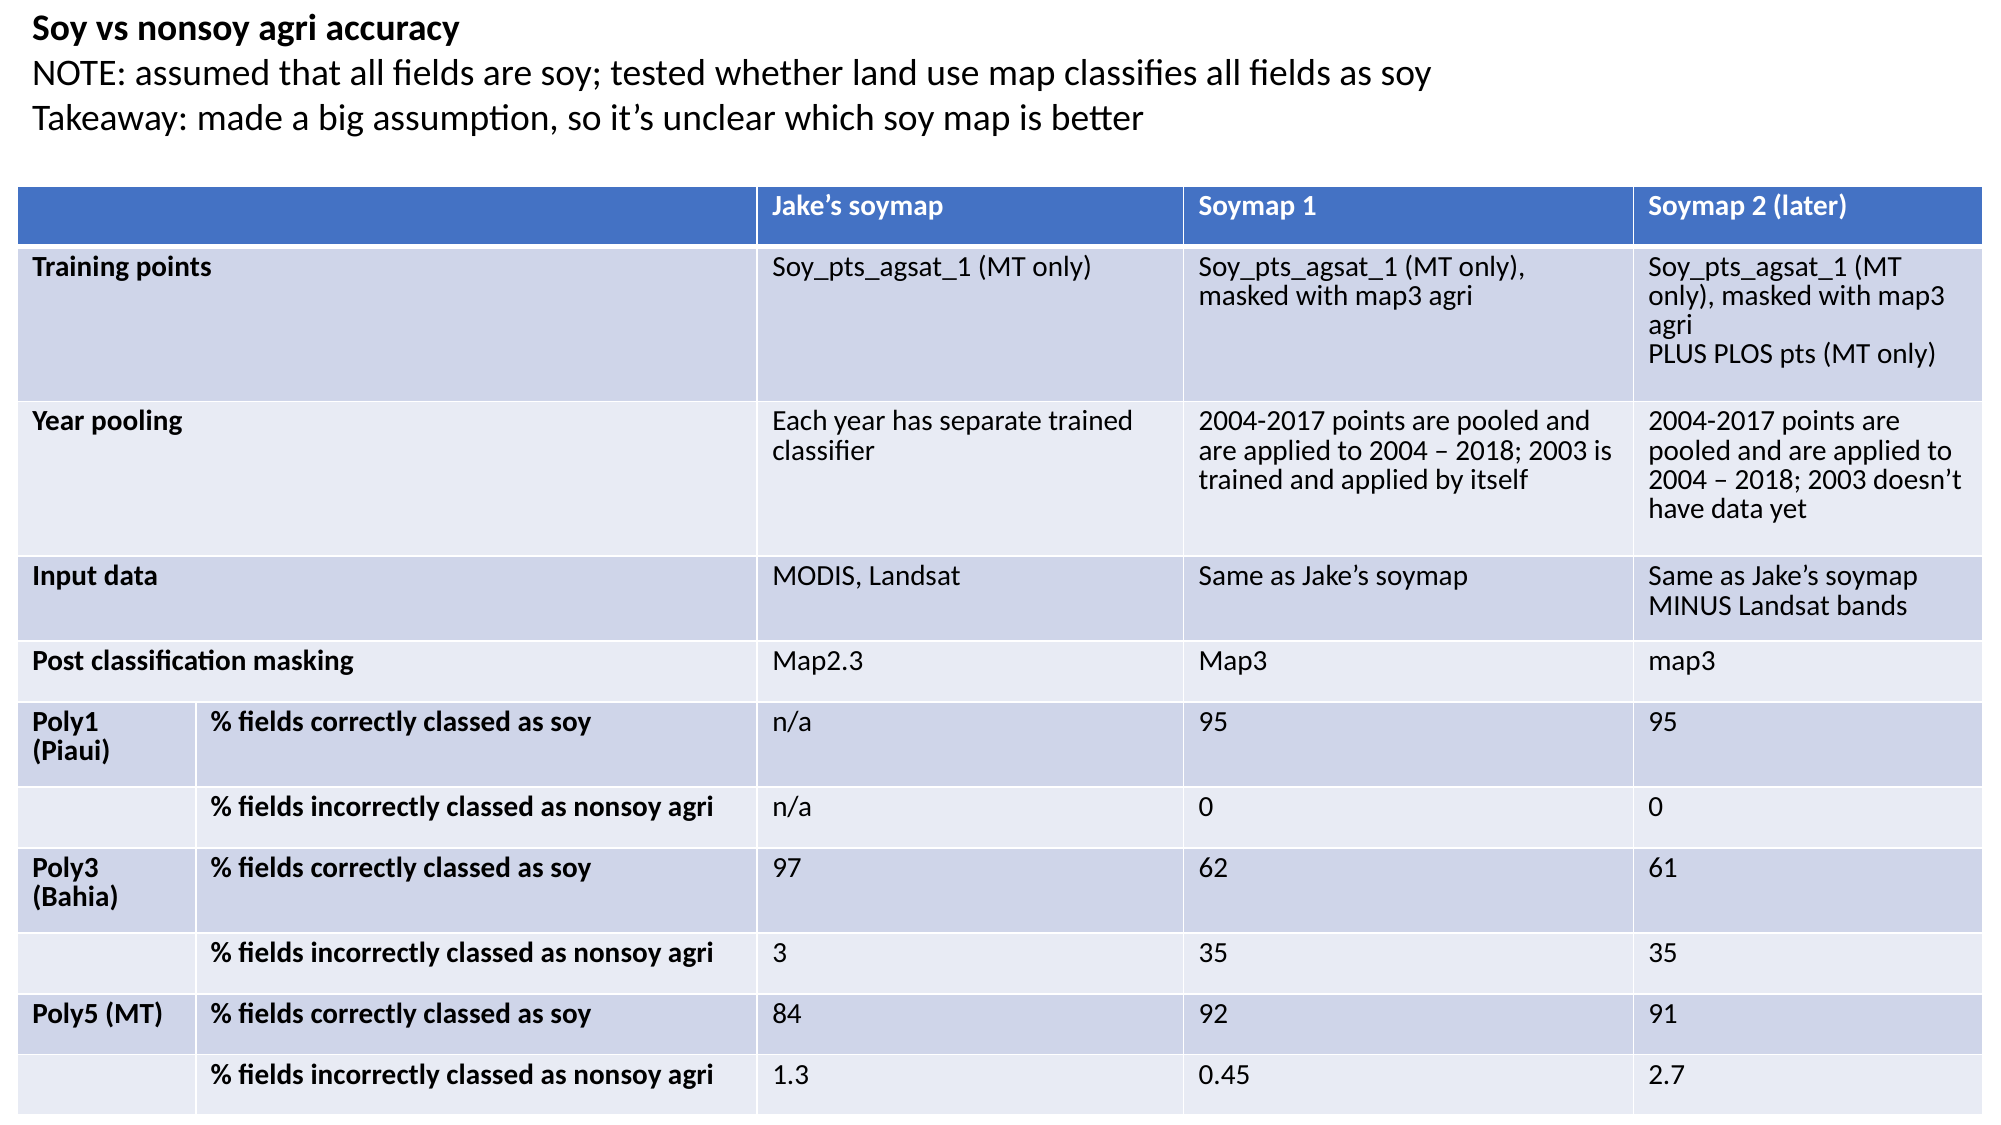

Soy vs nonsoy agri accuracy
NOTE: assumed that all fields are soy; tested whether land use map classifies all fields as soy
Takeaway: made a big assumption, so it’s unclear which soy map is better
|  |  | Jake’s soymap | Soymap 1 | Soymap 2 (later) |
| --- | --- | --- | --- | --- |
| Training points |  | Soy\_pts\_agsat\_1 (MT only) | Soy\_pts\_agsat\_1 (MT only), masked with map3 agri | Soy\_pts\_agsat\_1 (MT only), masked with map3 agri PLUS PLOS pts (MT only) |
| Year pooling |  | Each year has separate trained classifier | 2004-2017 points are pooled and are applied to 2004 – 2018; 2003 is trained and applied by itself | 2004-2017 points are pooled and are applied to 2004 – 2018; 2003 doesn’t have data yet |
| Input data |  | MODIS, Landsat | Same as Jake’s soymap | Same as Jake’s soymap MINUS Landsat bands |
| Post classification masking |  | Map2.3 | Map3 | map3 |
| Poly1 (Piaui) | % fields correctly classed as soy | n/a | 95 | 95 |
|  | % fields incorrectly classed as nonsoy agri | n/a | 0 | 0 |
| Poly3 (Bahia) | % fields correctly classed as soy | 97 | 62 | 61 |
|  | % fields incorrectly classed as nonsoy agri | 3 | 35 | 35 |
| Poly5 (MT) | % fields correctly classed as soy | 84 | 92 | 91 |
|  | % fields incorrectly classed as nonsoy agri | 1.3 | 0.45 | 2.7 |
GEE file: LandCover/Planet Do Validation